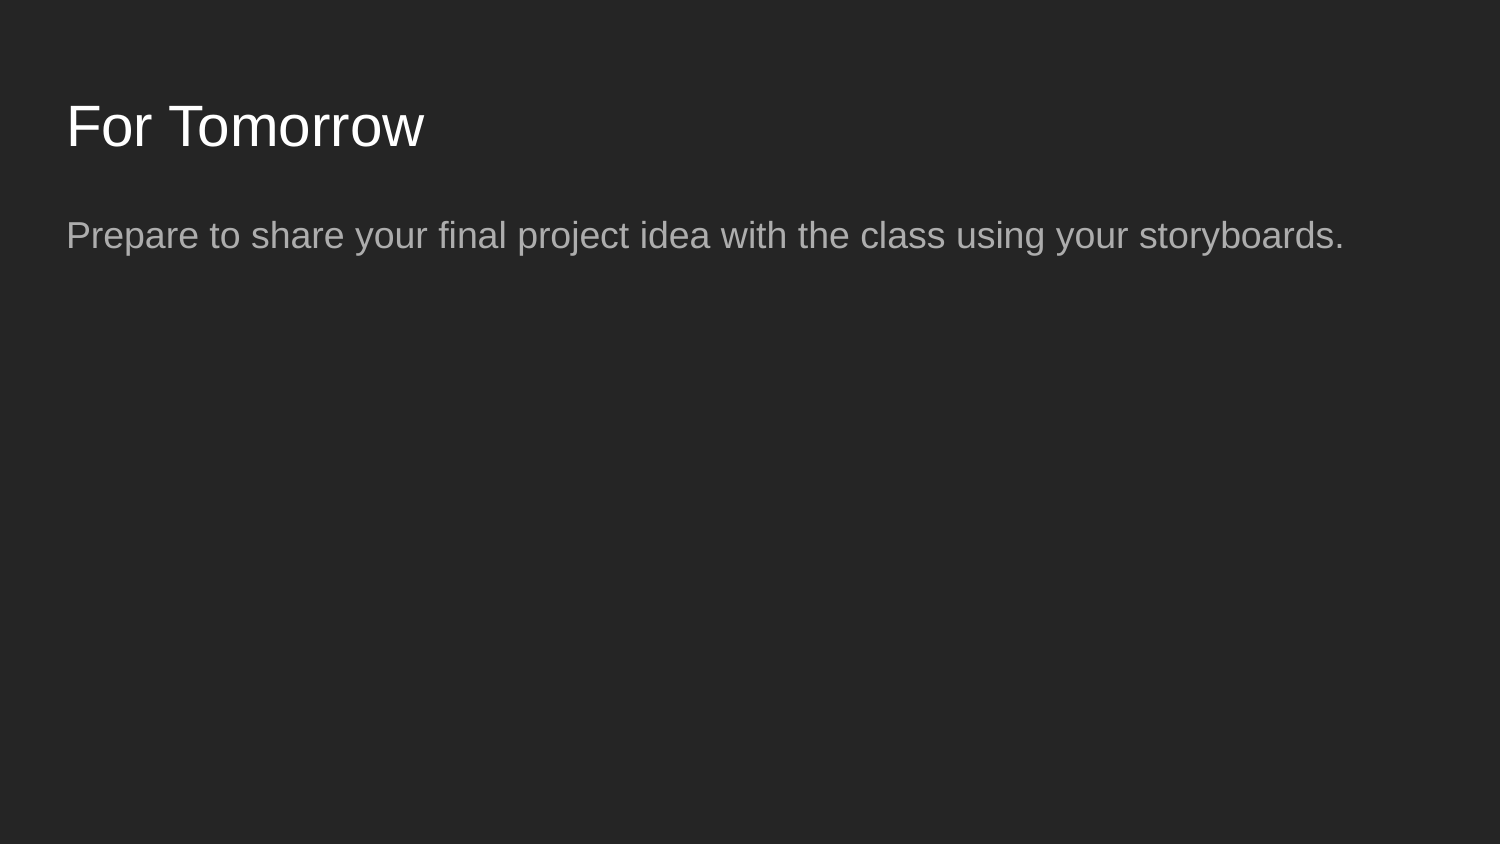

# For Tomorrow
Prepare to share your final project idea with the class using your storyboards.